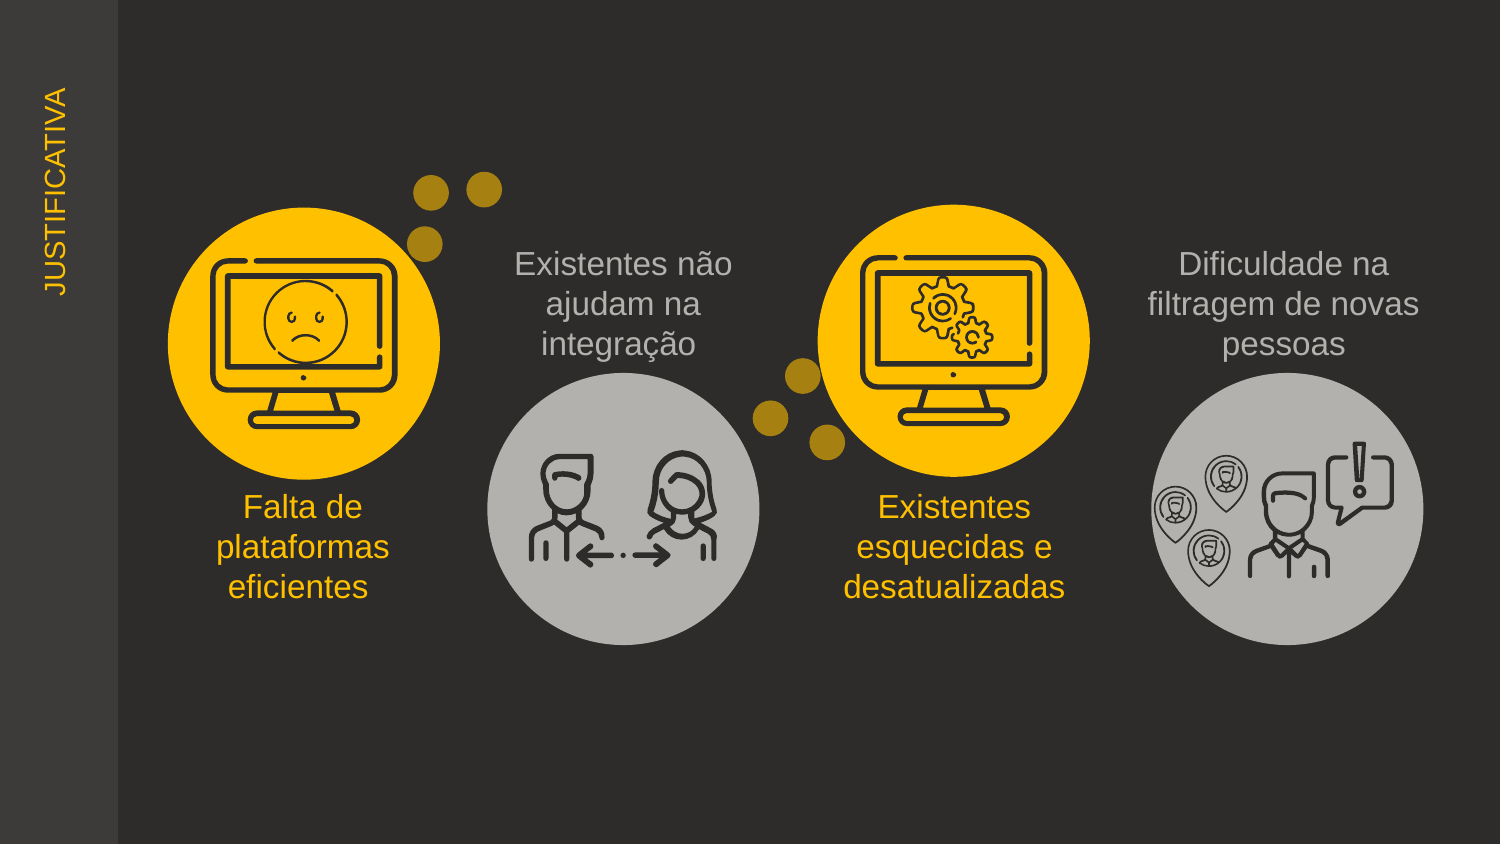

Existentes não ajudam na integração
Dificuldade na filtragem de novas pessoas

JUSTIFICATIVA

Existentes esquecidas e desatualizadas
Falta de plataformas eficientes